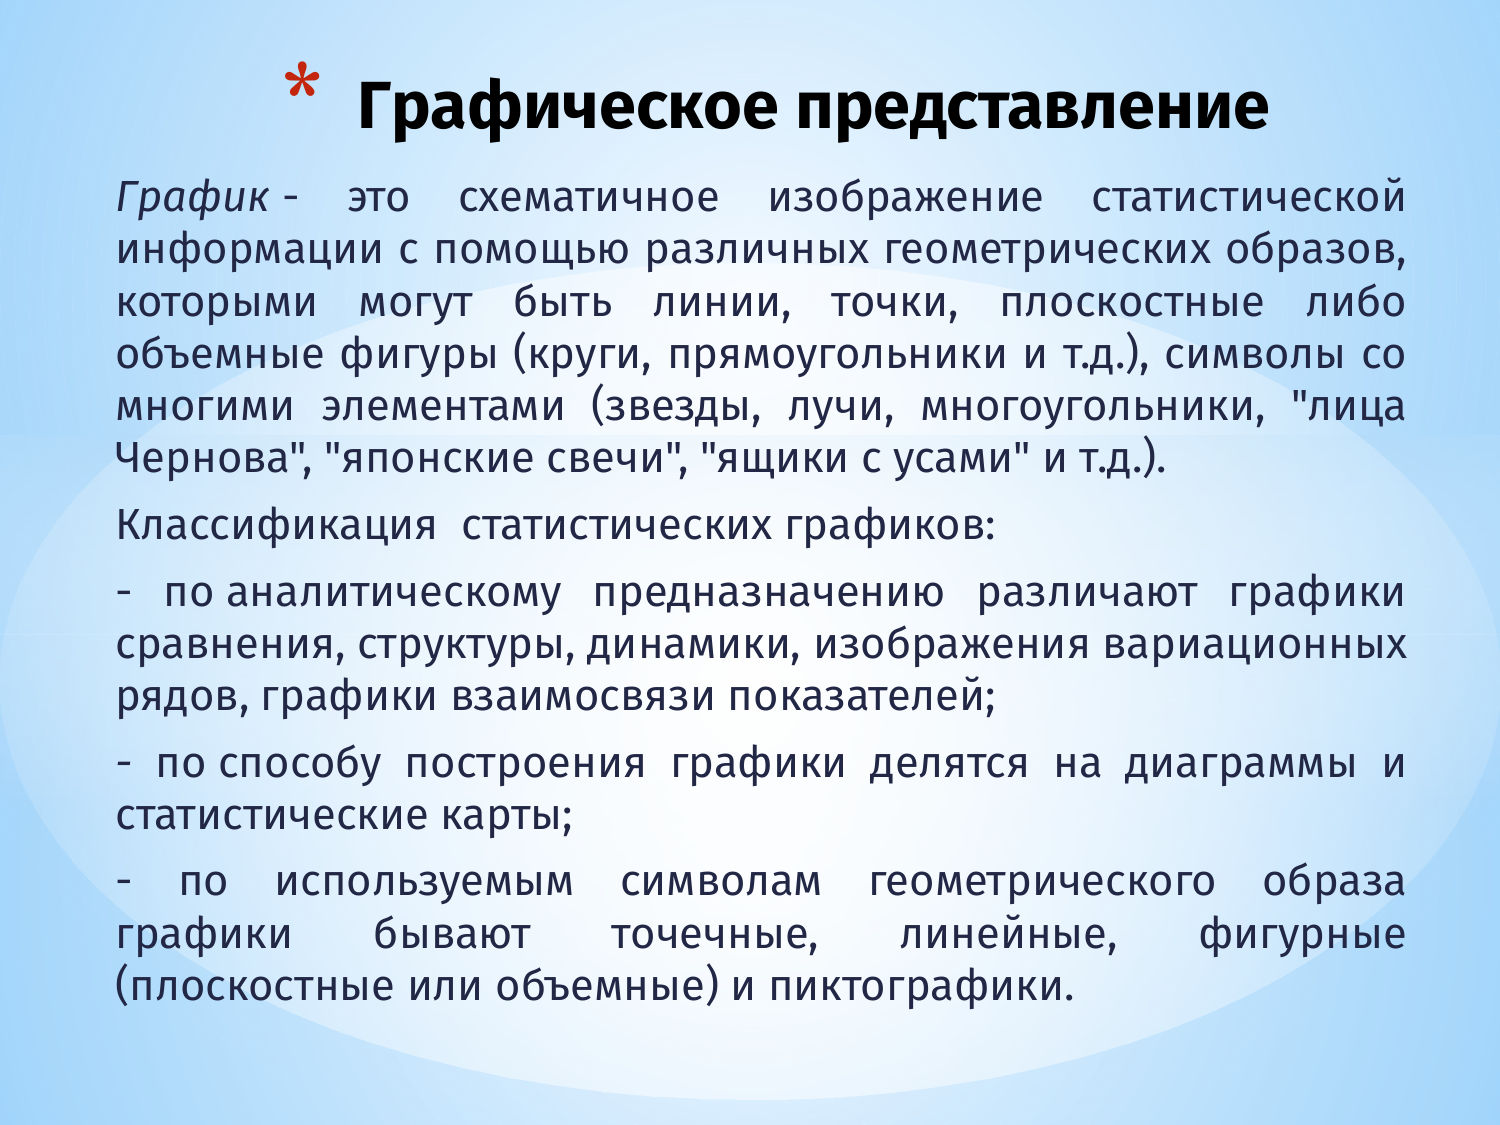

# Графическое представление
График - это схематичное изображение статистической информации с помощью различных геометрических образов, которыми могут быть линии, точки, плоскостные либо объемные фигуры (круги, прямоугольники и т.д.), символы со многими элементами (звезды, лучи, многоугольники, "лица Чернова", "японские свечи", "ящики с усами" и т.д.).
Классификация  статистических графиков:
- по аналитическому предназначению различают графики сравнения, структуры, динамики, изображения вариационных рядов, графики взаимосвязи показателей;
- по способу построения графики делятся на диаграммы и статистические карты;
- по используемым символам геометрического образа графики бывают точечные, линейные, фигурные (плоскостные или объемные) и пиктографики.